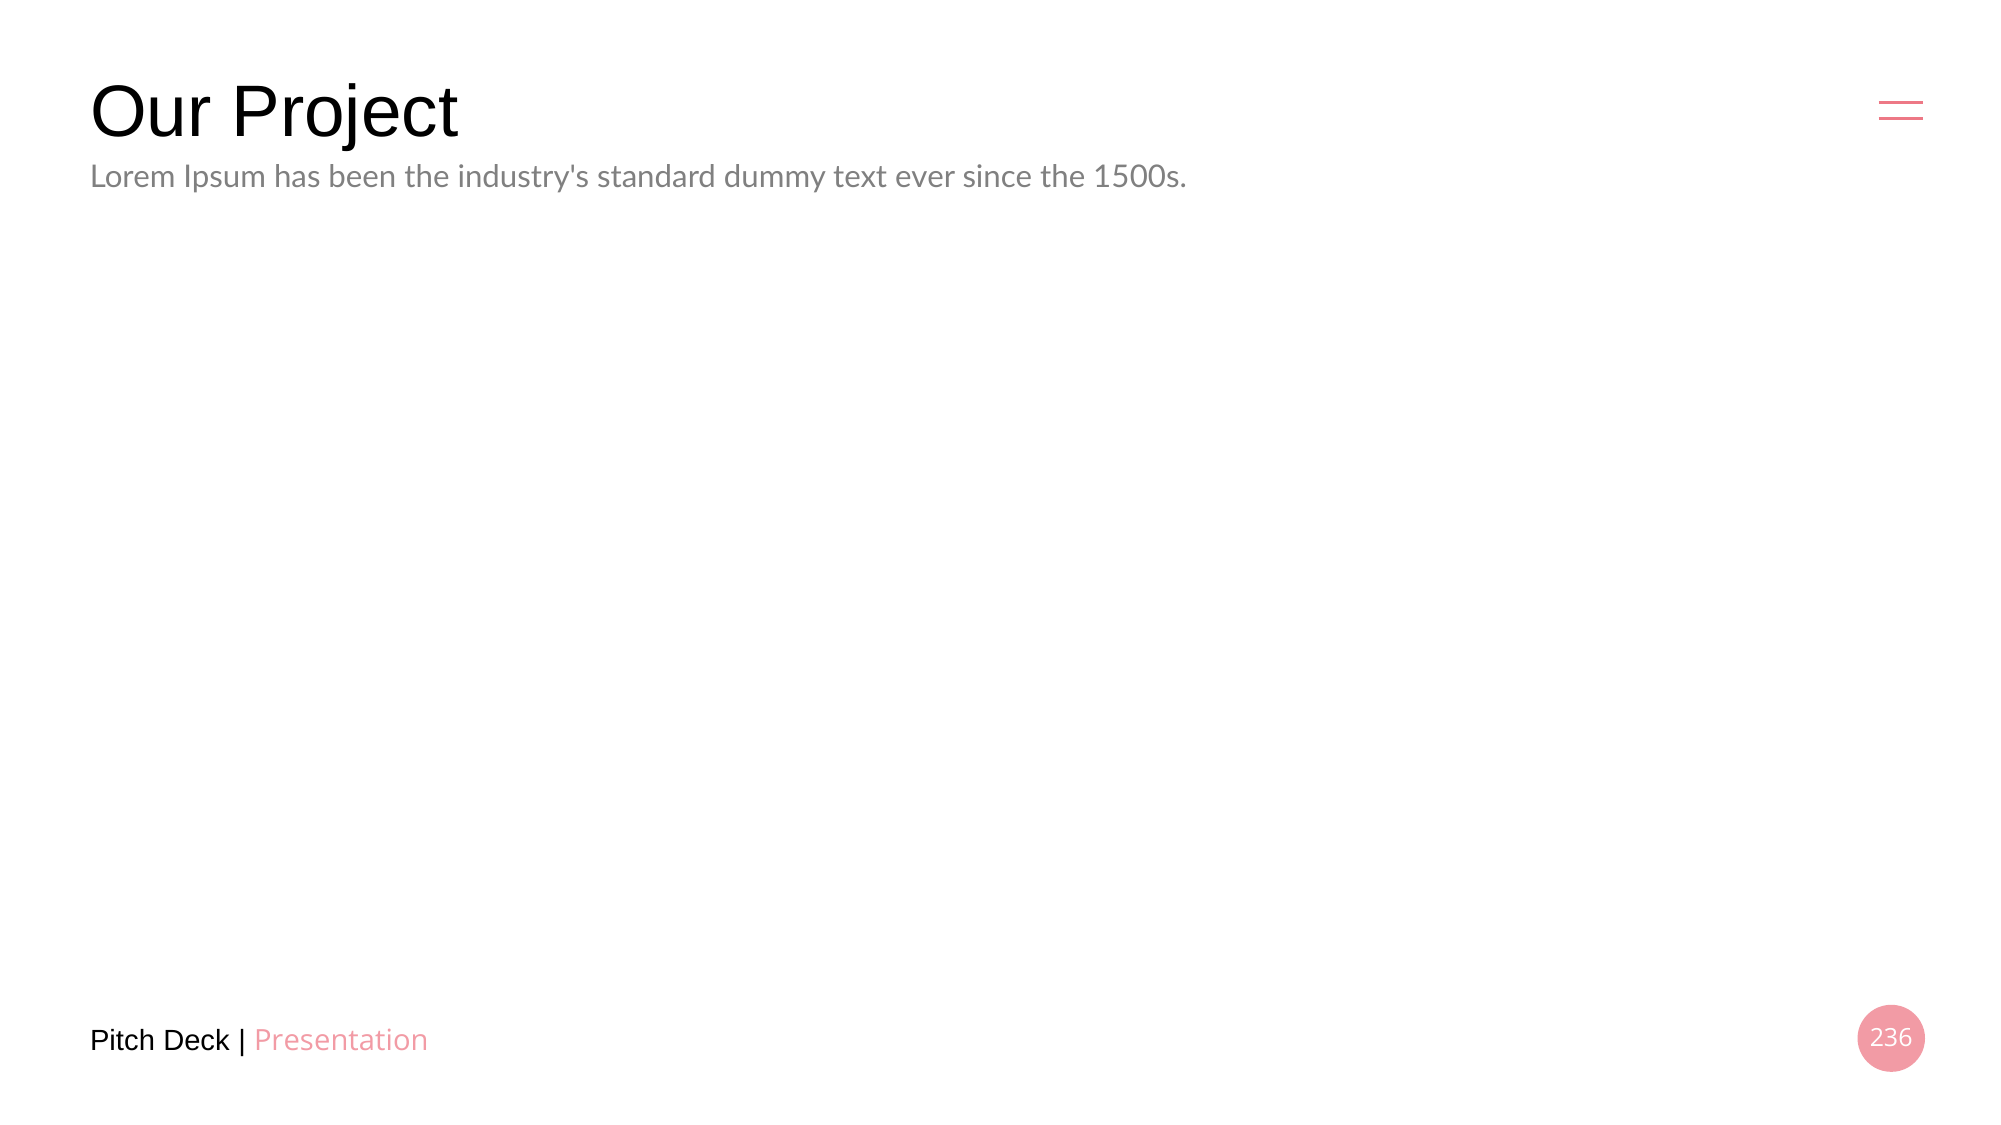

# Our Project
Lorem Ipsum has been the industry's standard dummy text ever since the 1500s.

Pitch Deck | Presentation
236